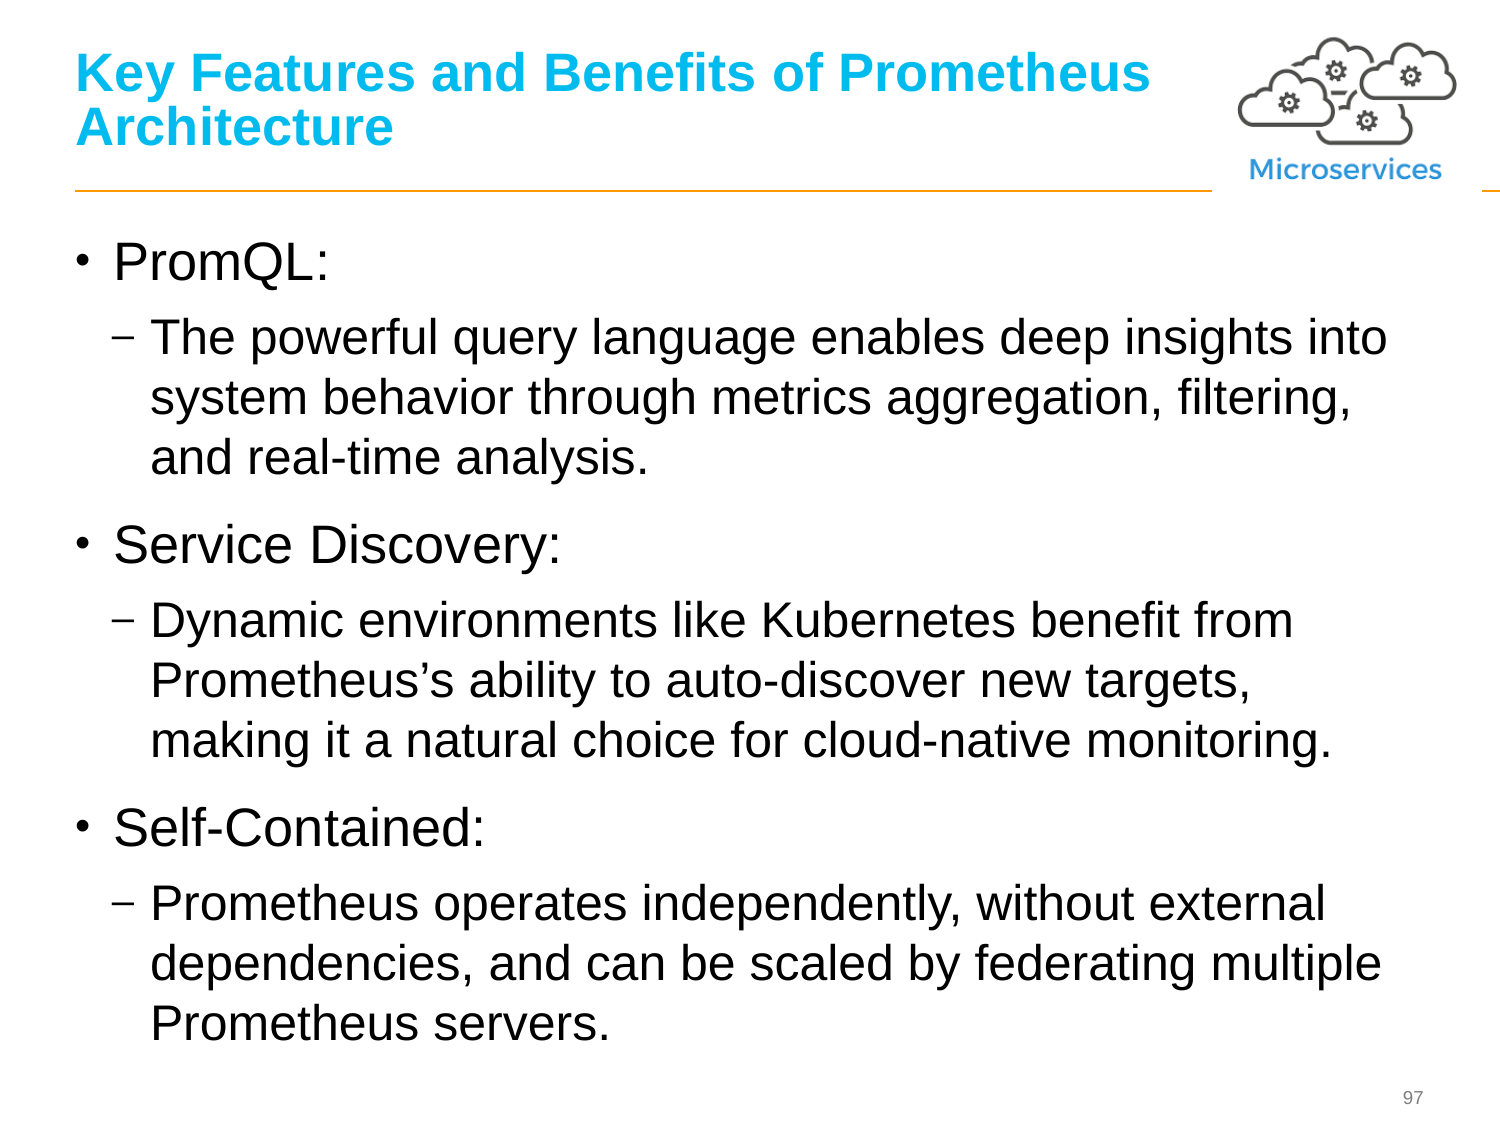

# Key Features and Benefits of Prometheus Architecture
PromQL:
The powerful query language enables deep insights into system behavior through metrics aggregation, filtering, and real-time analysis.
Service Discovery:
Dynamic environments like Kubernetes benefit from Prometheus’s ability to auto-discover new targets, making it a natural choice for cloud-native monitoring.
Self-Contained:
Prometheus operates independently, without external dependencies, and can be scaled by federating multiple Prometheus servers.